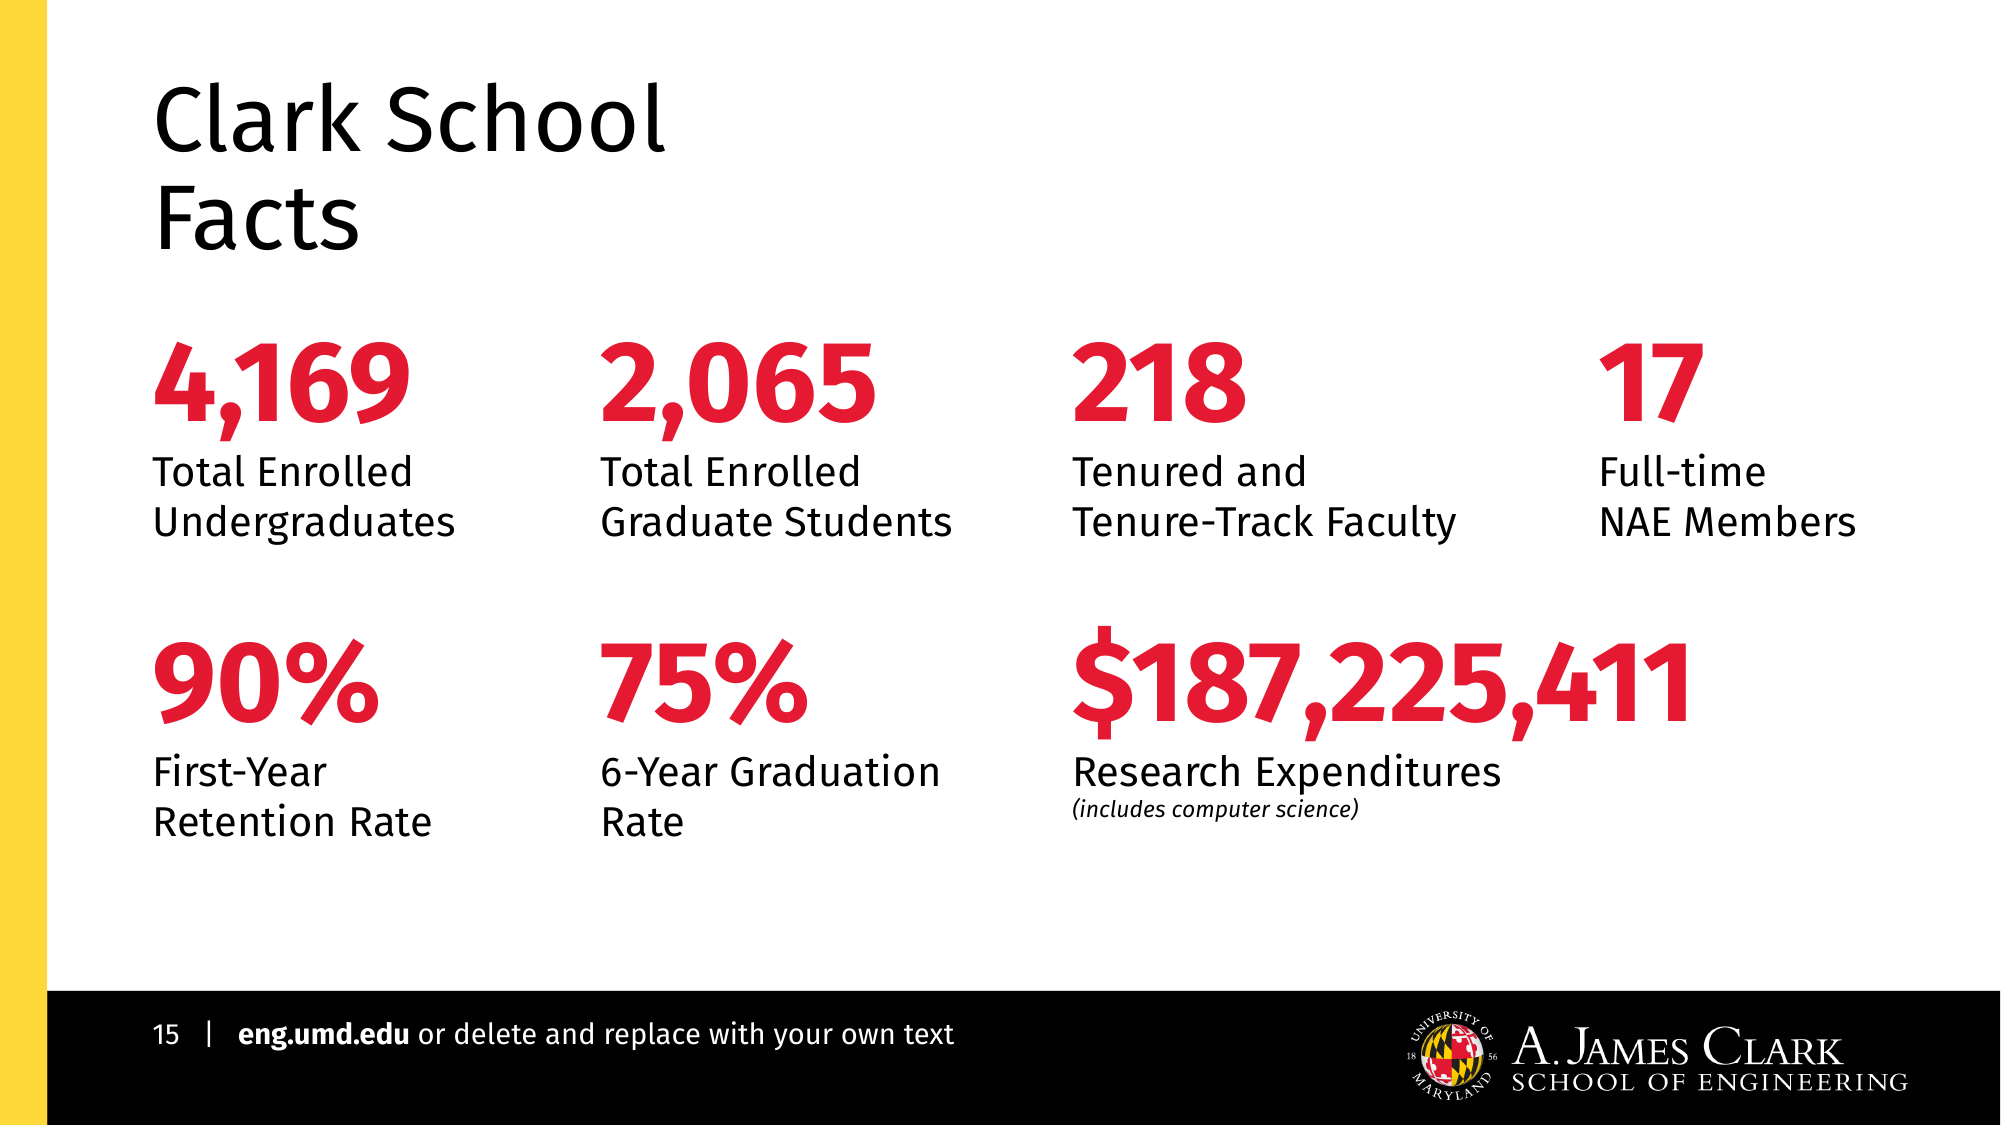

# Clark School Facts
4,169
Total Enrolled
Undergraduates
2,065
Total Enrolled
Graduate Students
218
Tenured and
Tenure-Track Faculty
17
Full-time
NAE Members
90%
First-Year
Retention Rate
75%
6-Year Graduation Rate
$187,225,411
Research Expenditures
(includes computer science)

15   |   eng.umd.edu or delete and replace with your own text